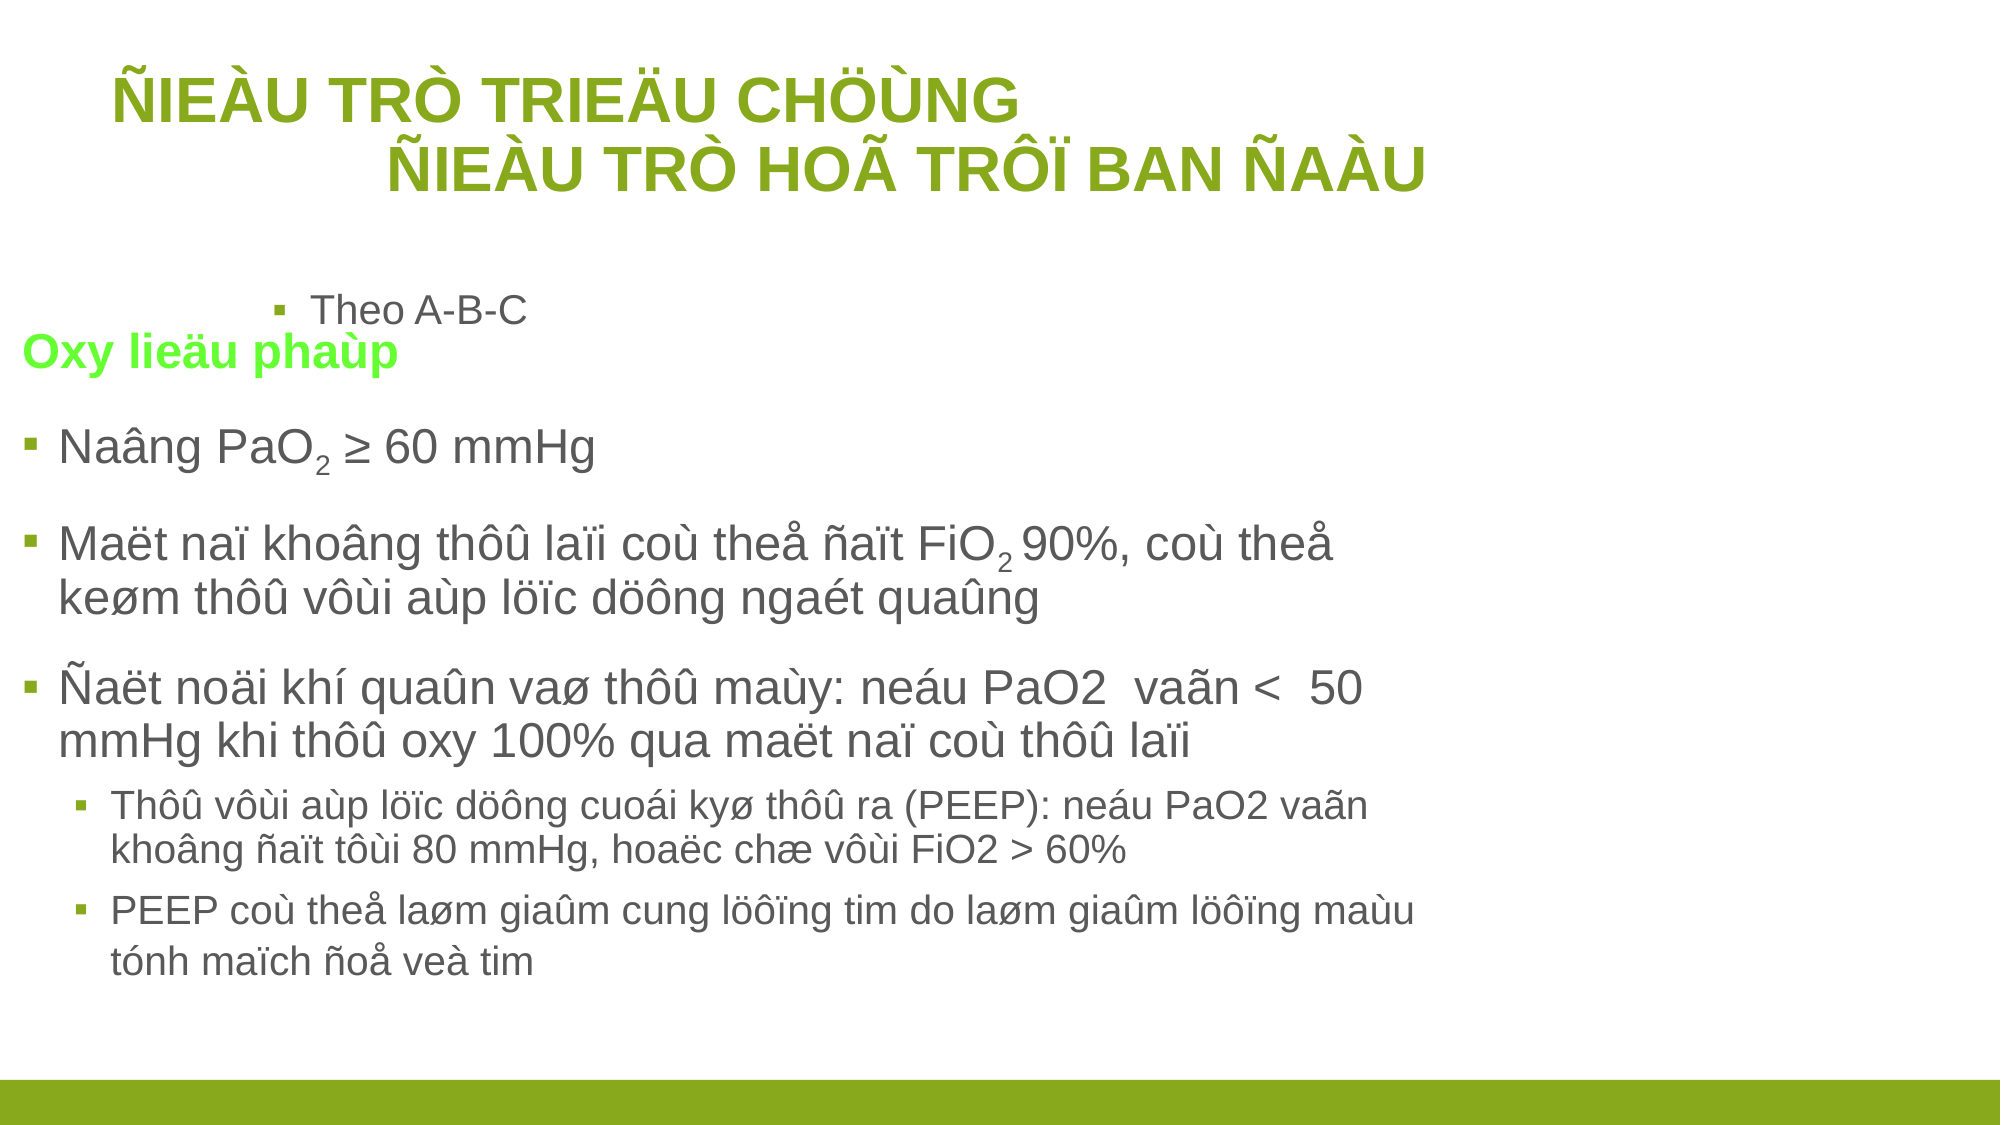

ÑIEÀU TRÒ TRIEÄU CHÖÙNG                                        Ñieàu trò hoã trôï ban ñaàu
Theo A-B-C

Oxy lieäu phaùp
Naâng PaO2 ≥ 60 mmHg
Maët naï khoâng thôû laïi coù theå ñaït FiO2 90%, coù theå keøm thôû vôùi aùp löïc döông ngaét quaûng
Ñaët noäi khí quaûn vaø thôû maùy: neáu PaO2  vaãn <  50 mmHg khi thôû oxy 100% qua maët naï coù thôû laïi
Thôû vôùi aùp löïc döông cuoái kyø thôû ra (PEEP): neáu PaO2 vaãn khoâng ñaït tôùi 80 mmHg, hoaëc chæ vôùi FiO2 > 60%
PEEP coù theå laøm giaûm cung löôïng tim do laøm giaûm löôïng maùu tónh maïch ñoå veà tim